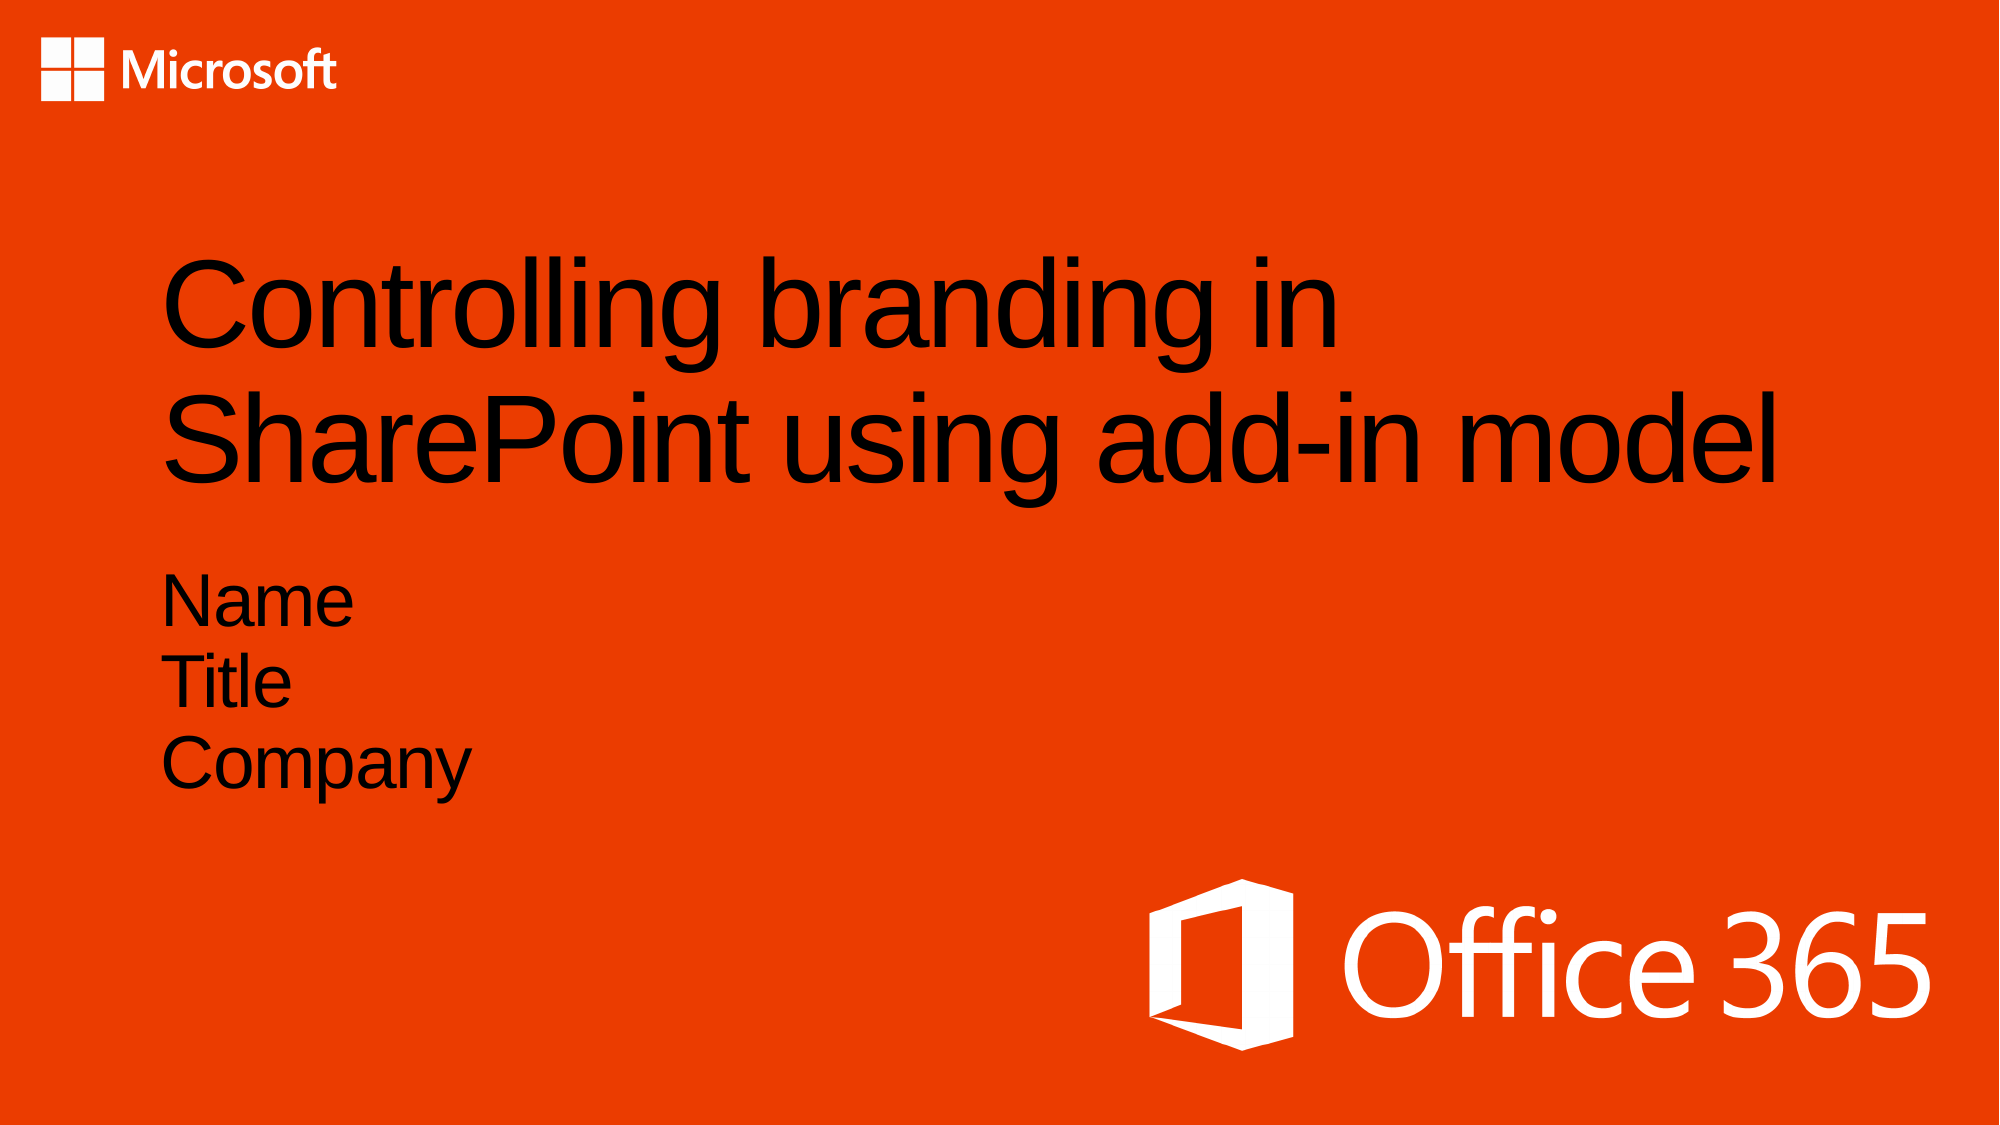

# Controlling branding in SharePoint using add-in model
Name
Title
Company